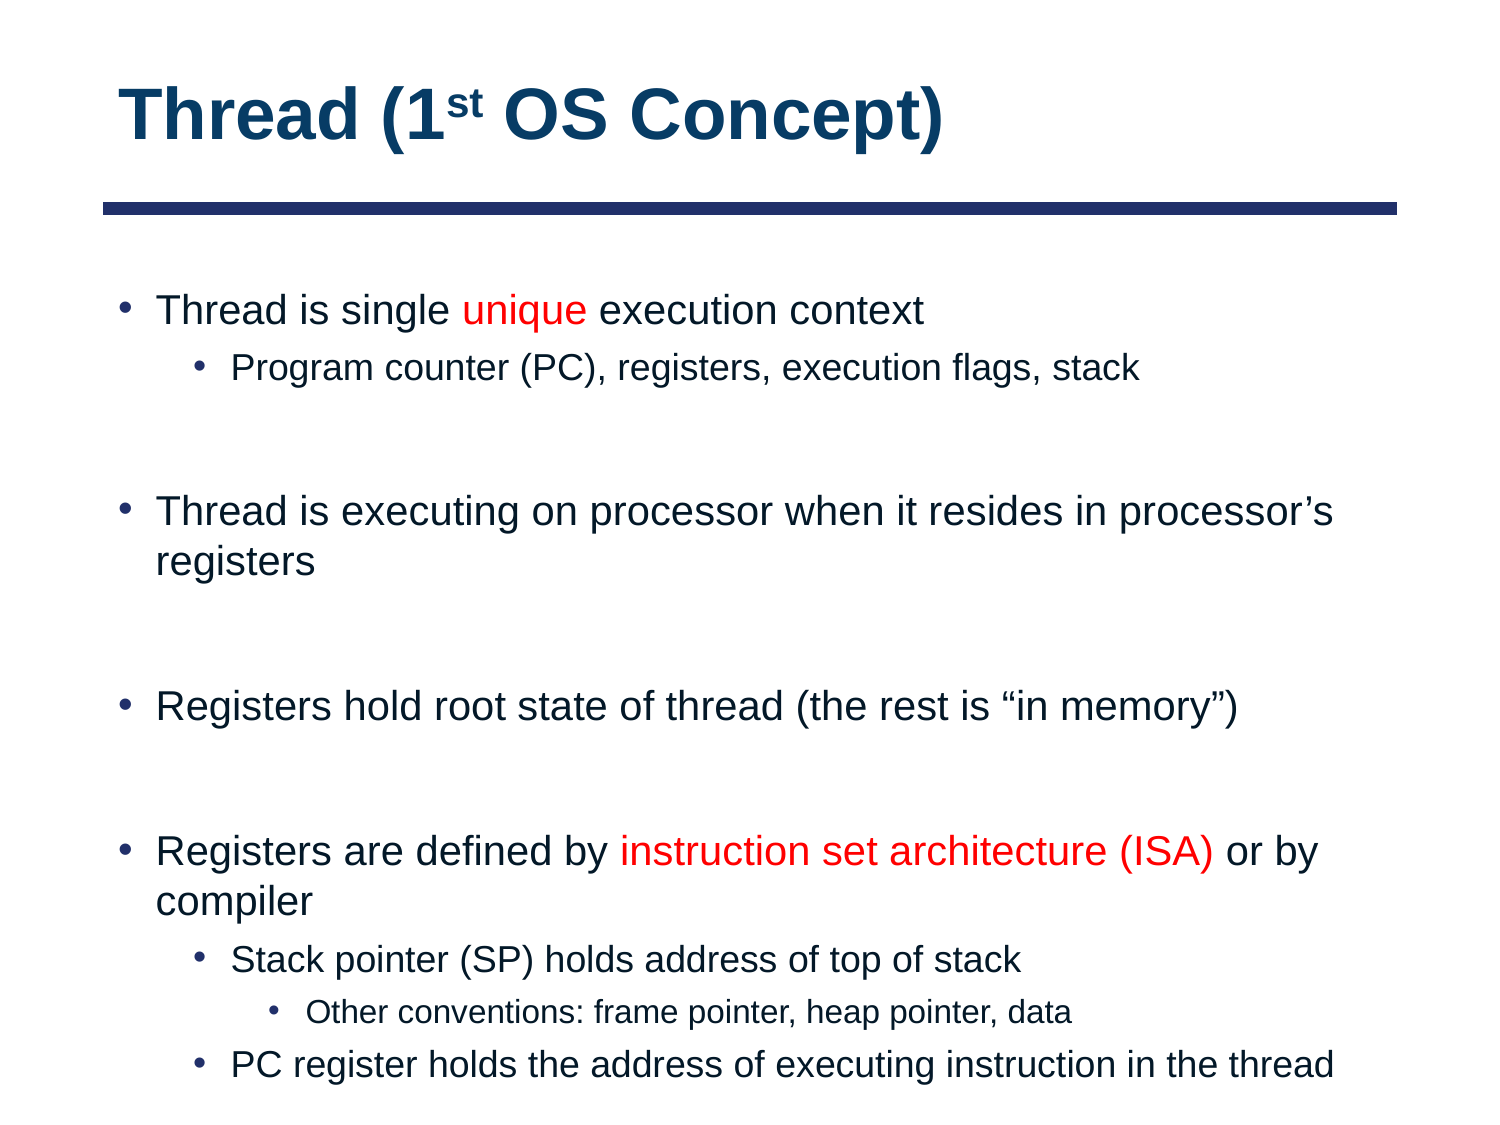

# Thread (1st OS Concept)
Thread is single unique execution context
Program counter (PC), registers, execution flags, stack

Thread is executing on processor when it resides in processor’s registers

Registers hold root state of thread (the rest is “in memory”)

Registers are defined by instruction set architecture (ISA) or by compiler
Stack pointer (SP) holds address of top of stack
Other conventions: frame pointer, heap pointer, data
PC register holds the address of executing instruction in the thread